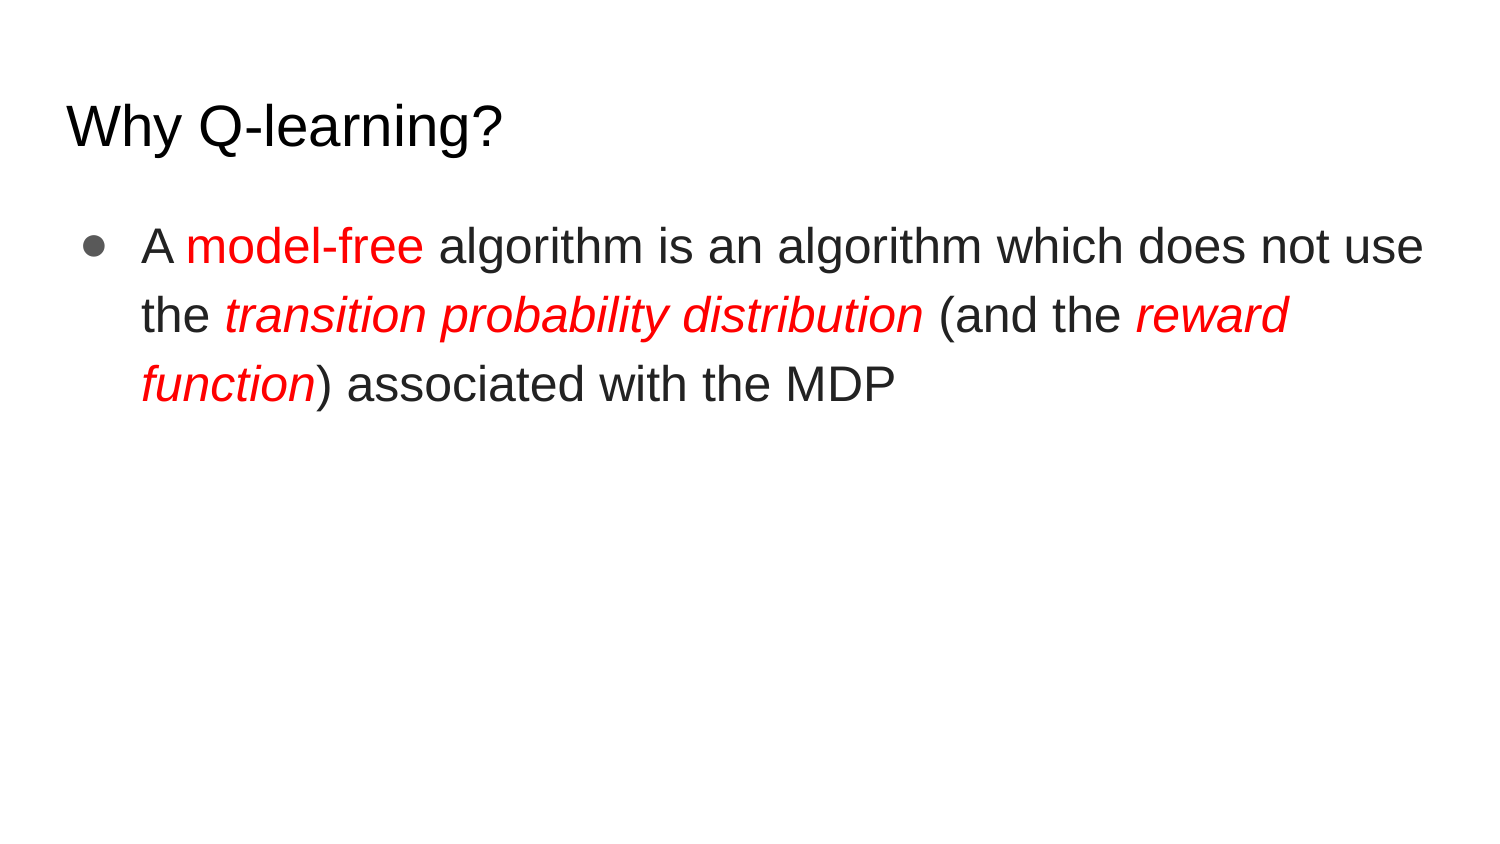

# Why Q-learning?
A model-free algorithm is an algorithm which does not use the transition probability distribution (and the reward function) associated with the MDP